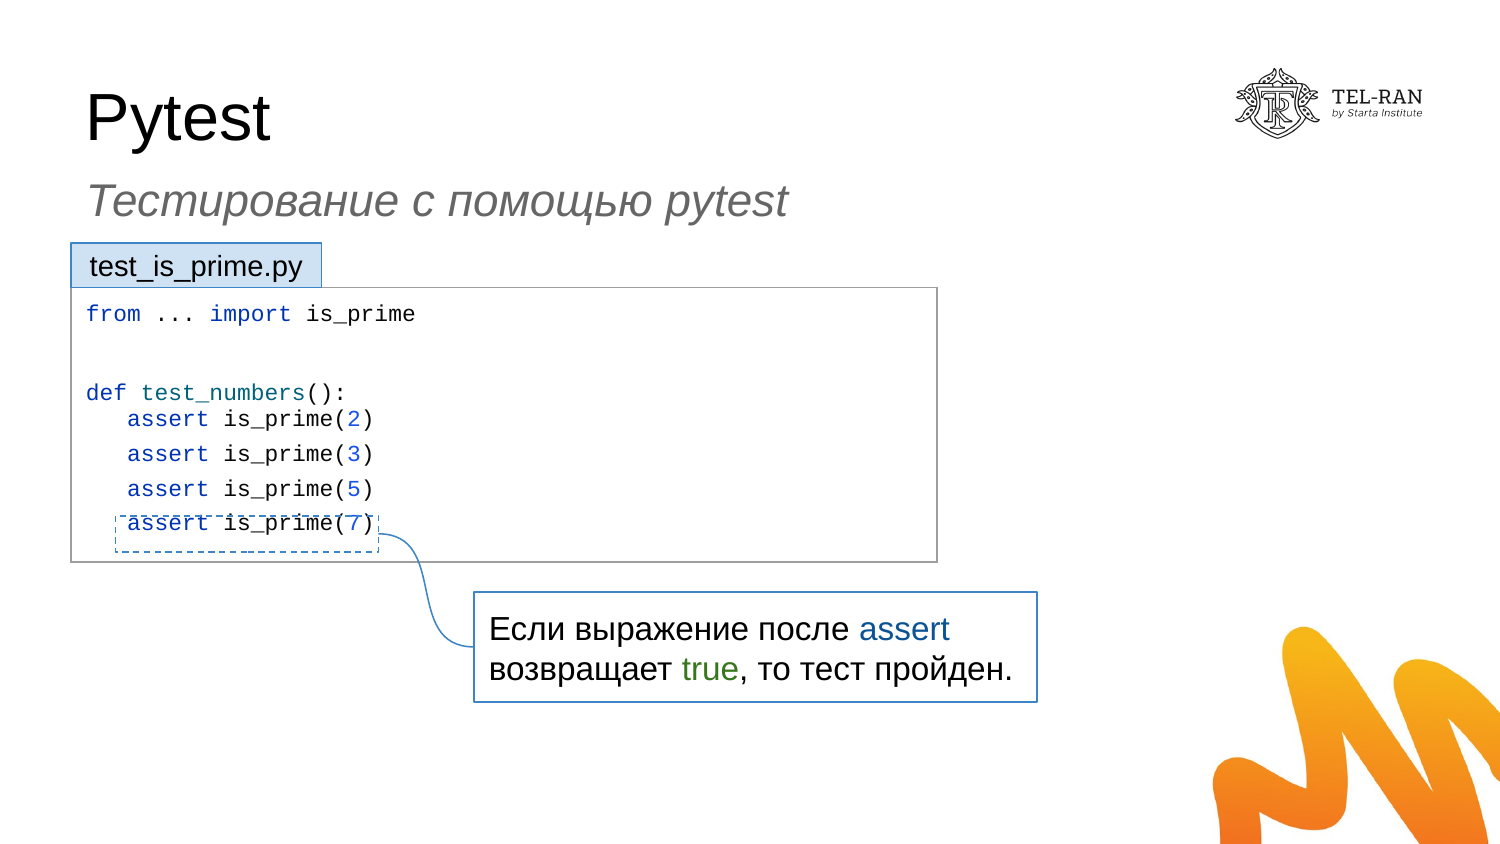

# Pytest

Тестирование с помощью pytest
test_is_prime.py
| from ... import is\_prime def test\_numbers(): assert is\_prime(2) assert is\_prime(3) assert is\_prime(5) assert is\_prime(7) |
| --- |

Если выражение после assert возвращает true, то тест пройден.